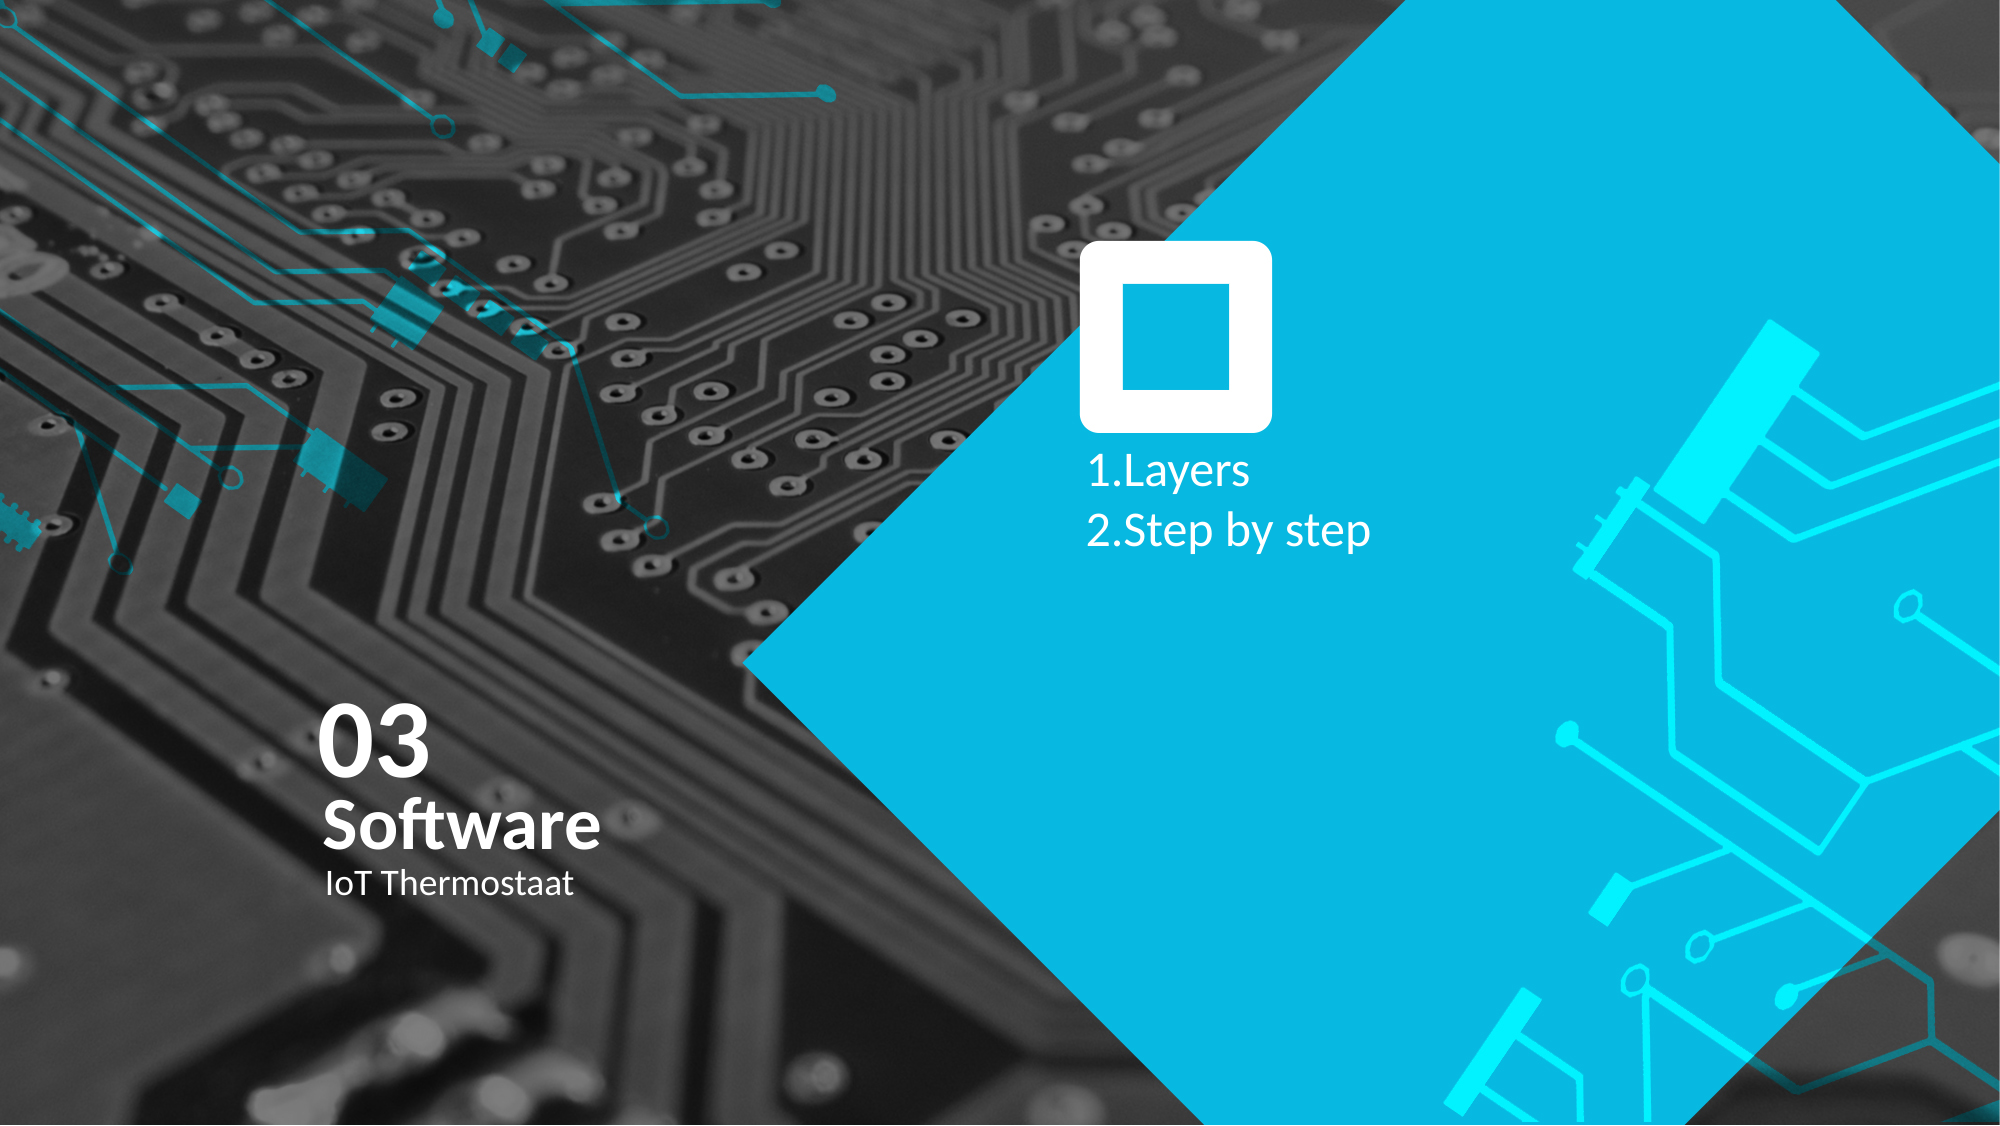

Layers
Step by step

03
Software
IoT Thermostaat